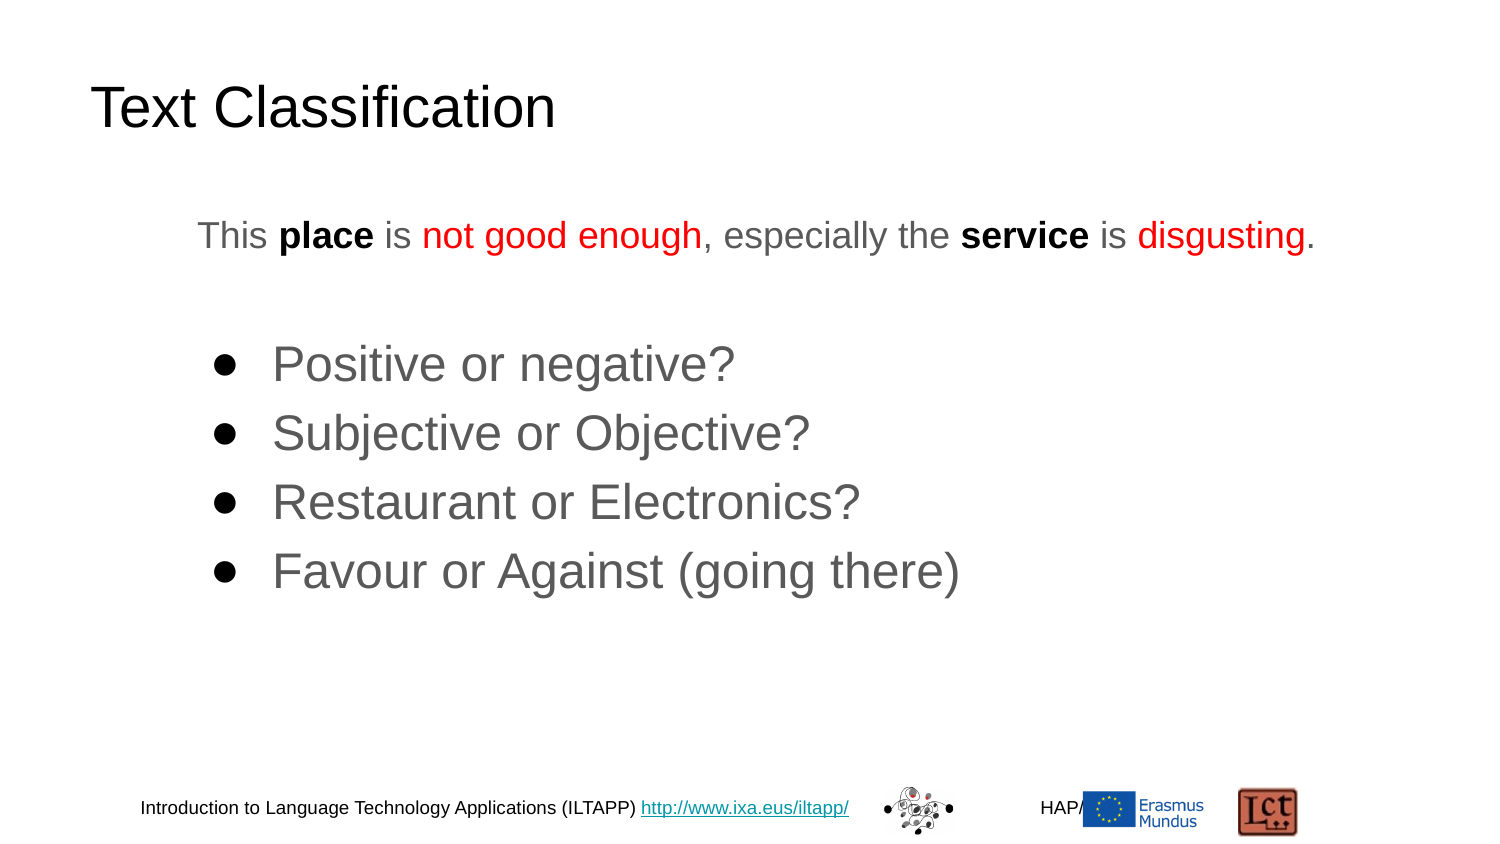

# Text Classification
This place is not good enough, especially the service is disgusting.

Positive or negative?
Subjective or Objective?
Restaurant or Electronics?
Favour or Against (going there)